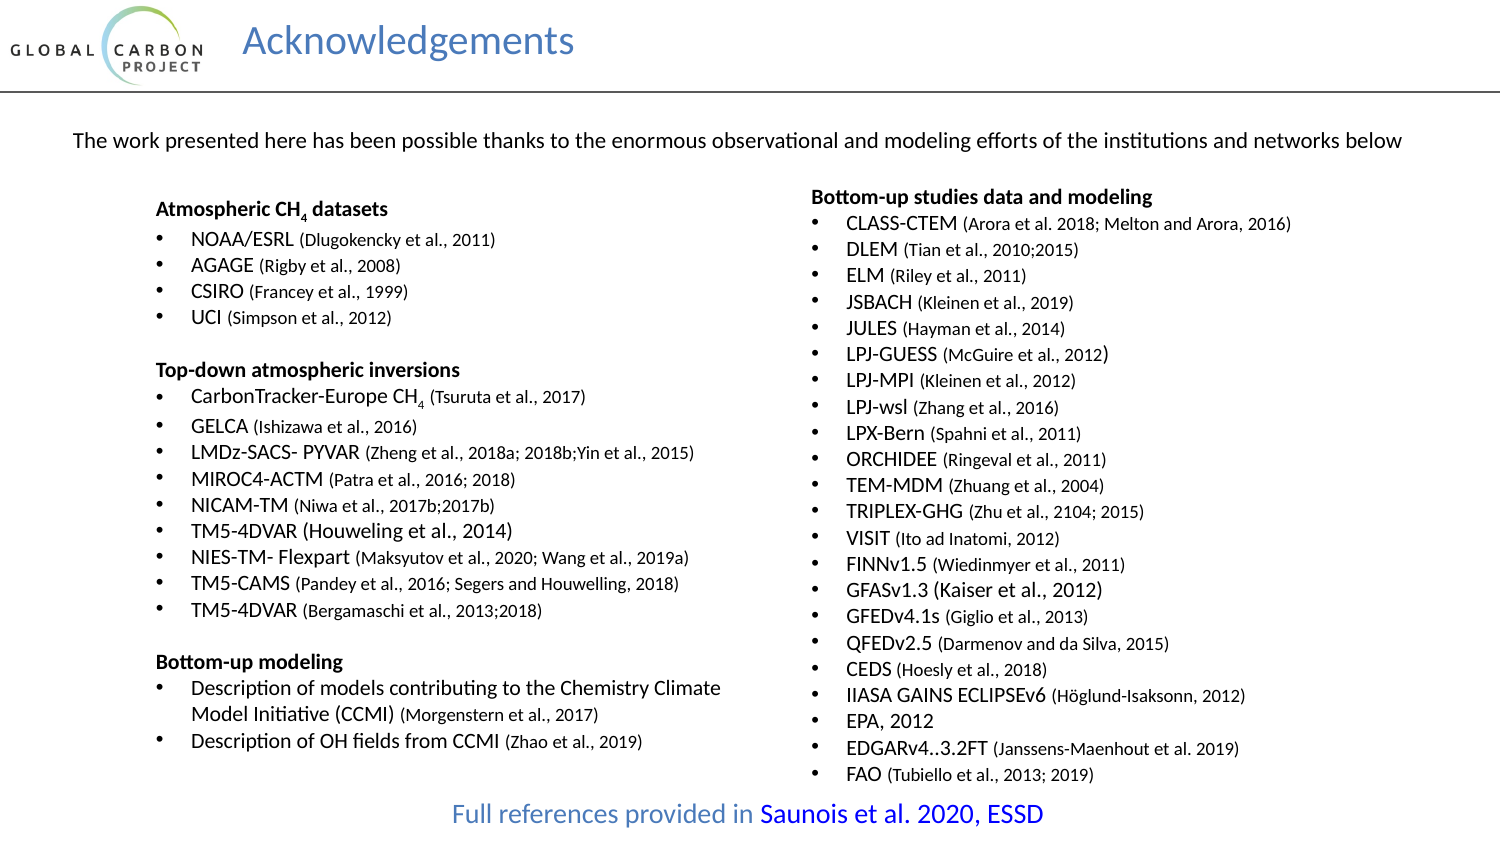

# Acknowledgements
The work presented here has been possible thanks to the enormous observational and modeling efforts of the institutions and networks below
Bottom-up studies data and modeling
CLASS-CTEM (Arora et al. 2018; Melton and Arora, 2016)
DLEM (Tian et al., 2010;2015)
ELM (Riley et al., 2011)
JSBACH (Kleinen et al., 2019)
JULES (Hayman et al., 2014)
LPJ-GUESS (McGuire et al., 2012)
LPJ-MPI (Kleinen et al., 2012)
LPJ-wsl (Zhang et al., 2016)
LPX-Bern (Spahni et al., 2011)
ORCHIDEE (Ringeval et al., 2011)
TEM-MDM (Zhuang et al., 2004)
TRIPLEX-GHG (Zhu et al., 2104; 2015)
VISIT (Ito ad Inatomi, 2012)
FINNv1.5 (Wiedinmyer et al., 2011)
GFASv1.3 (Kaiser et al., 2012)
GFEDv4.1s (Giglio et al., 2013)
QFEDv2.5 (Darmenov and da Silva, 2015)
CEDS (Hoesly et al., 2018)
IIASA GAINS ECLIPSEv6 (Höglund-Isaksonn, 2012)
EPA, 2012
EDGARv4..3.2FT (Janssens-Maenhout et al. 2019)
FAO (Tubiello et al., 2013; 2019)
Atmospheric CH4 datasets
NOAA/ESRL (Dlugokencky et al., 2011)
AGAGE (Rigby et al., 2008)
CSIRO (Francey et al., 1999)
UCI (Simpson et al., 2012)

Top-down atmospheric inversions
CarbonTracker-Europe CH4 (Tsuruta et al., 2017)
GELCA (Ishizawa et al., 2016)
LMDz-SACS- PYVAR (Zheng et al., 2018a; 2018b;Yin et al., 2015)
MIROC4-ACTM (Patra et al., 2016; 2018)
NICAM-TM (Niwa et al., 2017b;2017b)
TM5-4DVAR (Houweling et al., 2014)
NIES-TM- Flexpart (Maksyutov et al., 2020; Wang et al., 2019a)
TM5-CAMS (Pandey et al., 2016; Segers and Houwelling, 2018)
TM5-4DVAR (Bergamaschi et al., 2013;2018)

Bottom-up modeling
Description of models contributing to the Chemistry Climate Model Initiative (CCMI) (Morgenstern et al., 2017)
Description of OH fields from CCMI (Zhao et al., 2019)

Full references provided in Saunois et al. 2020, ESSD